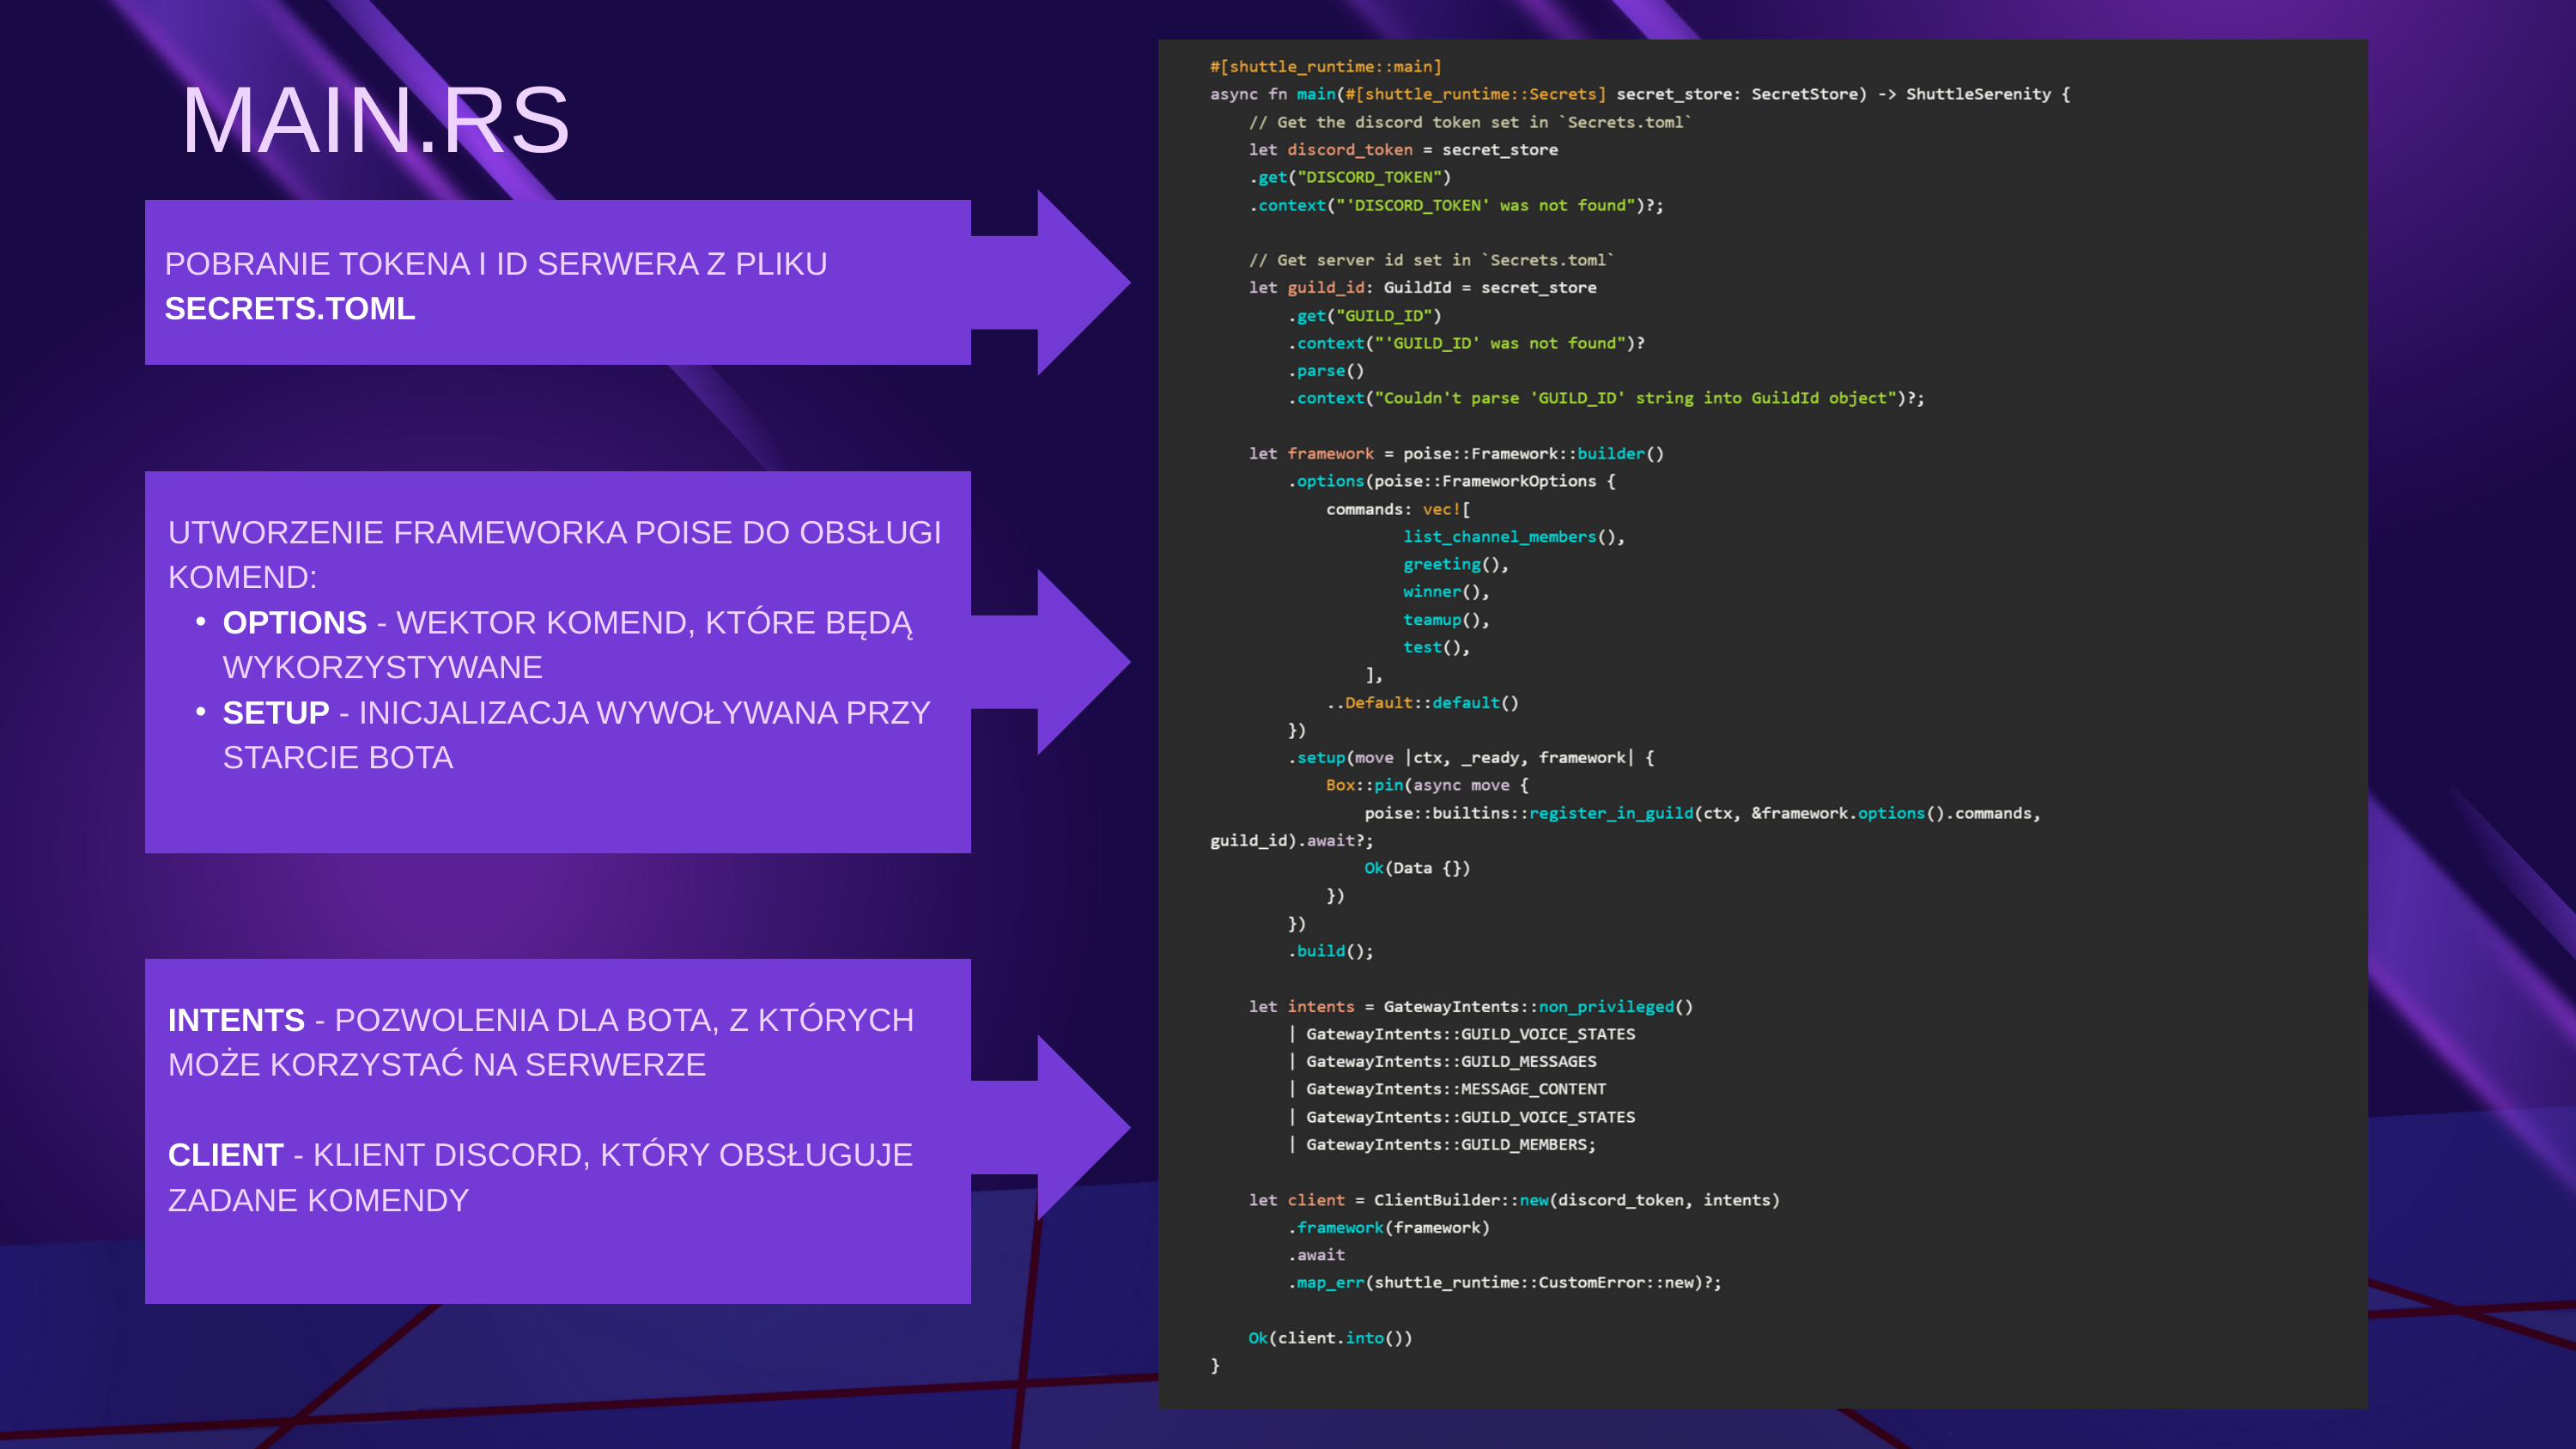

MAIN.RS

POBRANIE TOKENA I ID SERWERA Z PLIKU SECRETS.TOML

UTWORZENIE FRAMEWORKA POISE DO OBSŁUGI KOMEND:
OPTIONS - WEKTOR KOMEND, KTÓRE BĘDĄ WYKORZYSTYWANE
SETUP - INICJALIZACJA WYWOŁYWANA PRZY STARCIE BOTA

INTENTS - POZWOLENIA DLA BOTA, Z KTÓRYCH MOŻE KORZYSTAĆ NA SERWERZE

CLIENT - KLIENT DISCORD, KTÓRY OBSŁUGUJE ZADANE KOMENDY